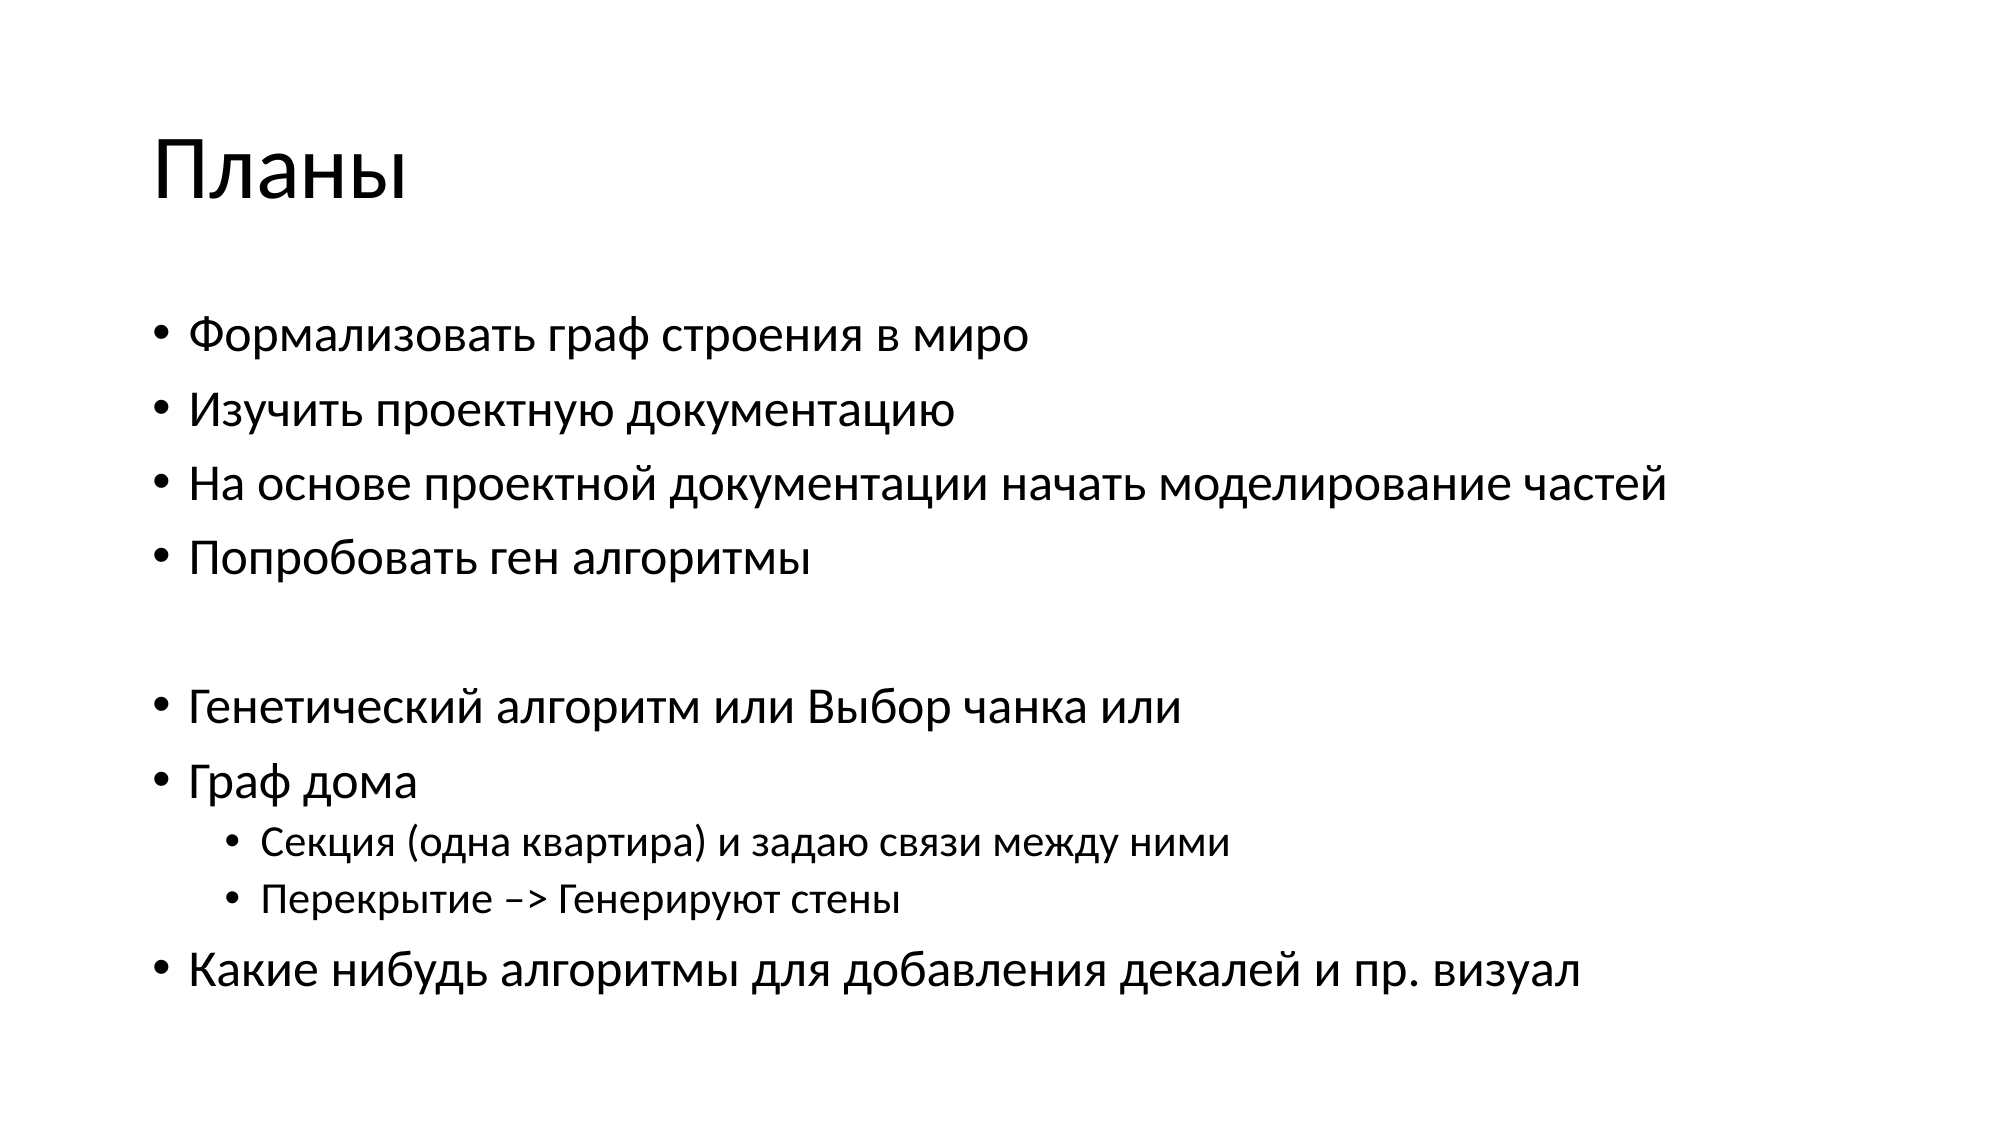

# Планы
Формализовать граф строения в миро
Изучить проектную документацию
На основе проектной документации начать моделирование частей
Попробовать ген алгоритмы

Генетический алгоритм или Выбор чанка или
Граф дома
Секция (одна квартира) и задаю связи между ними
Перекрытие –> Генерируют стены
Какие нибудь алгоритмы для добавления декалей и пр. визуал